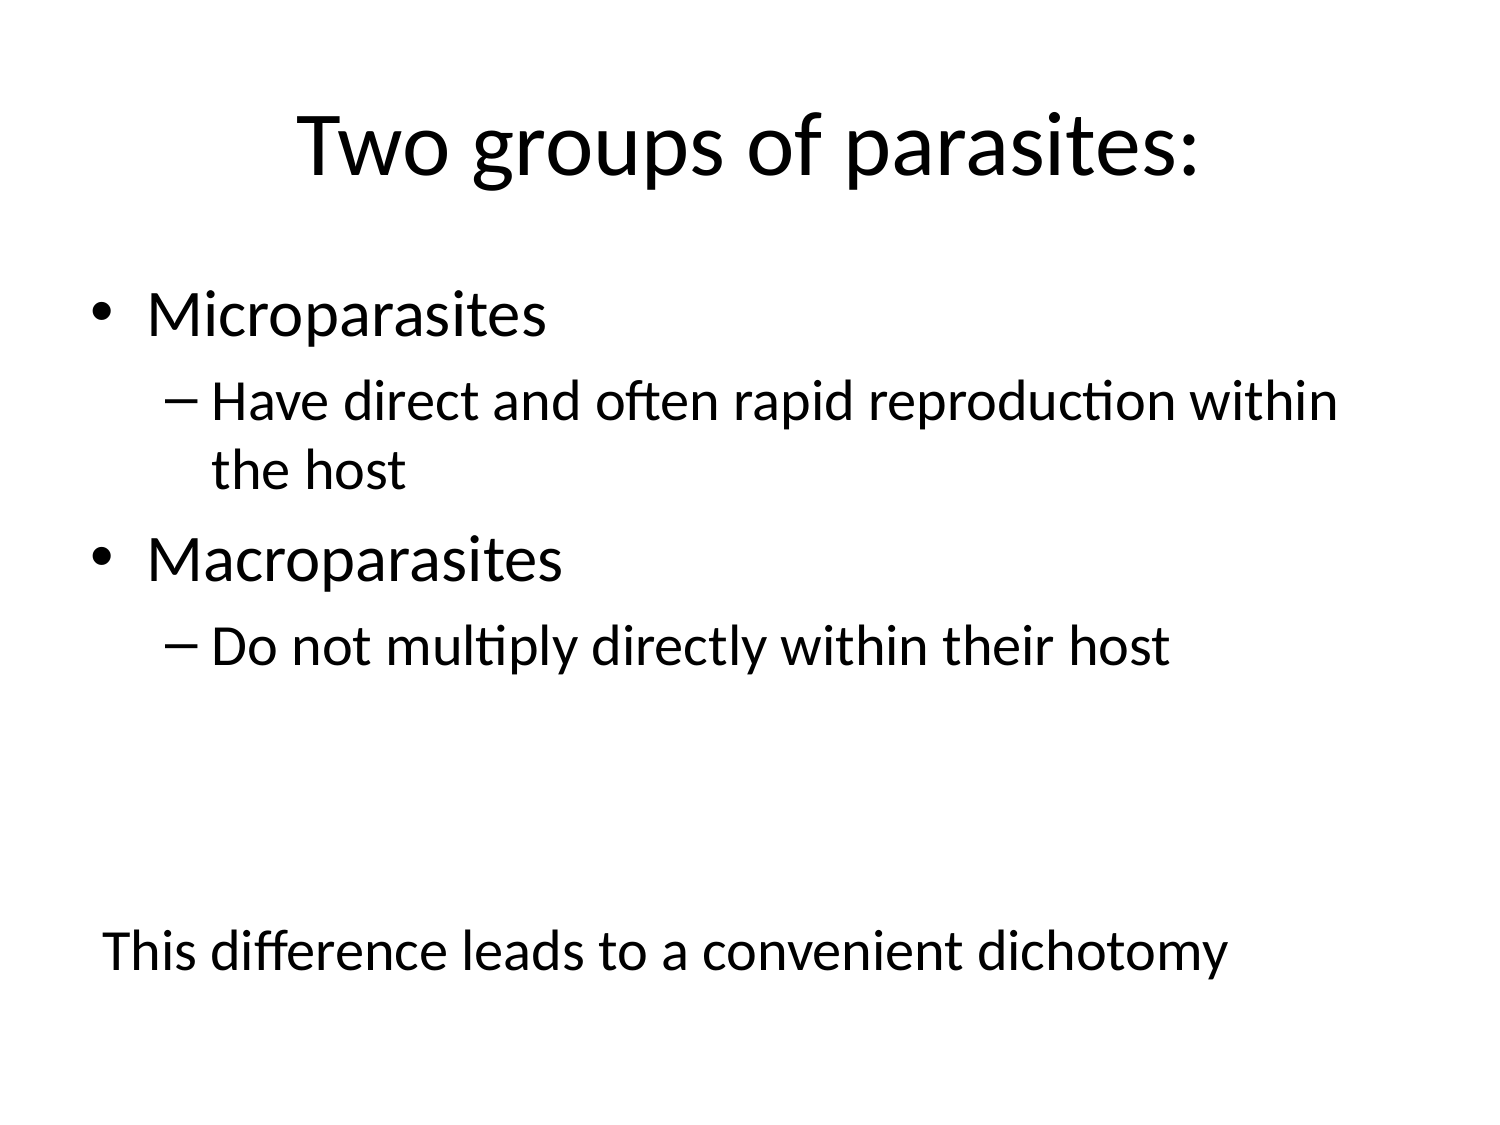

# Two groups of parasites:
Microparasites
Have direct and often rapid reproduction within the host
Macroparasites
Do not multiply directly within their host

This difference leads to a convenient dichotomy